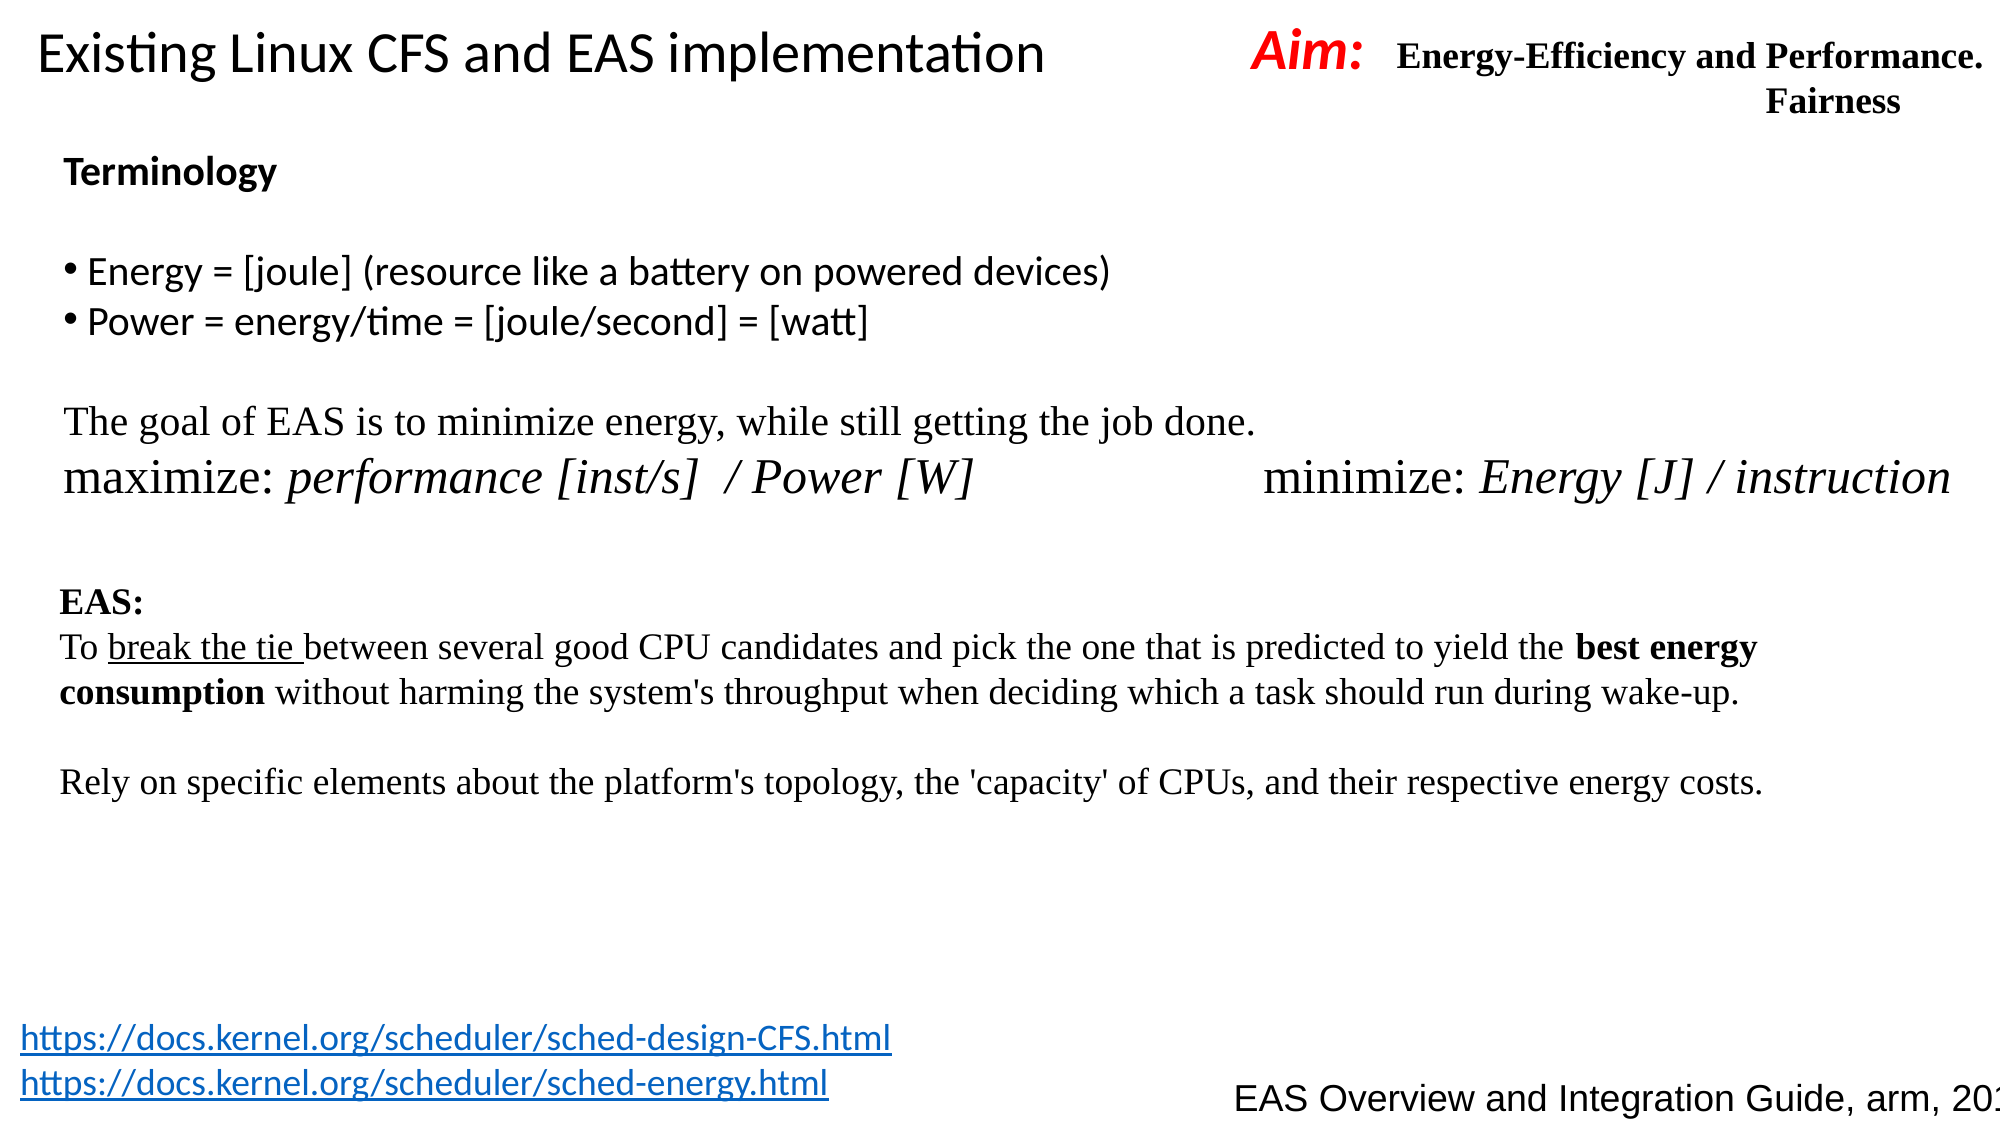

Existing Linux CFS and EAS implementation
Aim:
Energy-Efficiency and

Performance.
Fairness

Terminology

 Energy = [joule] (resource like a battery on powered devices)
 Power = energy/time = [joule/second] = [watt]

The goal of EAS is to minimize energy, while still getting the job done.
maximize: performance [inst/s]  / Power [W]  		minimize: Energy [J] / instruction

EAS:
To break the tie between several good CPU candidates and pick the one that is predicted to yield the best energy consumption without harming the system's throughput when deciding which a task should run during wake-up.

Rely on specific elements about the platform's topology, the 'capacity' of CPUs, and their respective energy costs.

https://docs.kernel.org/scheduler/sched-design-CFS.html
https://docs.kernel.org/scheduler/sched-energy.html

EAS Overview and Integration Guide, arm, 2018